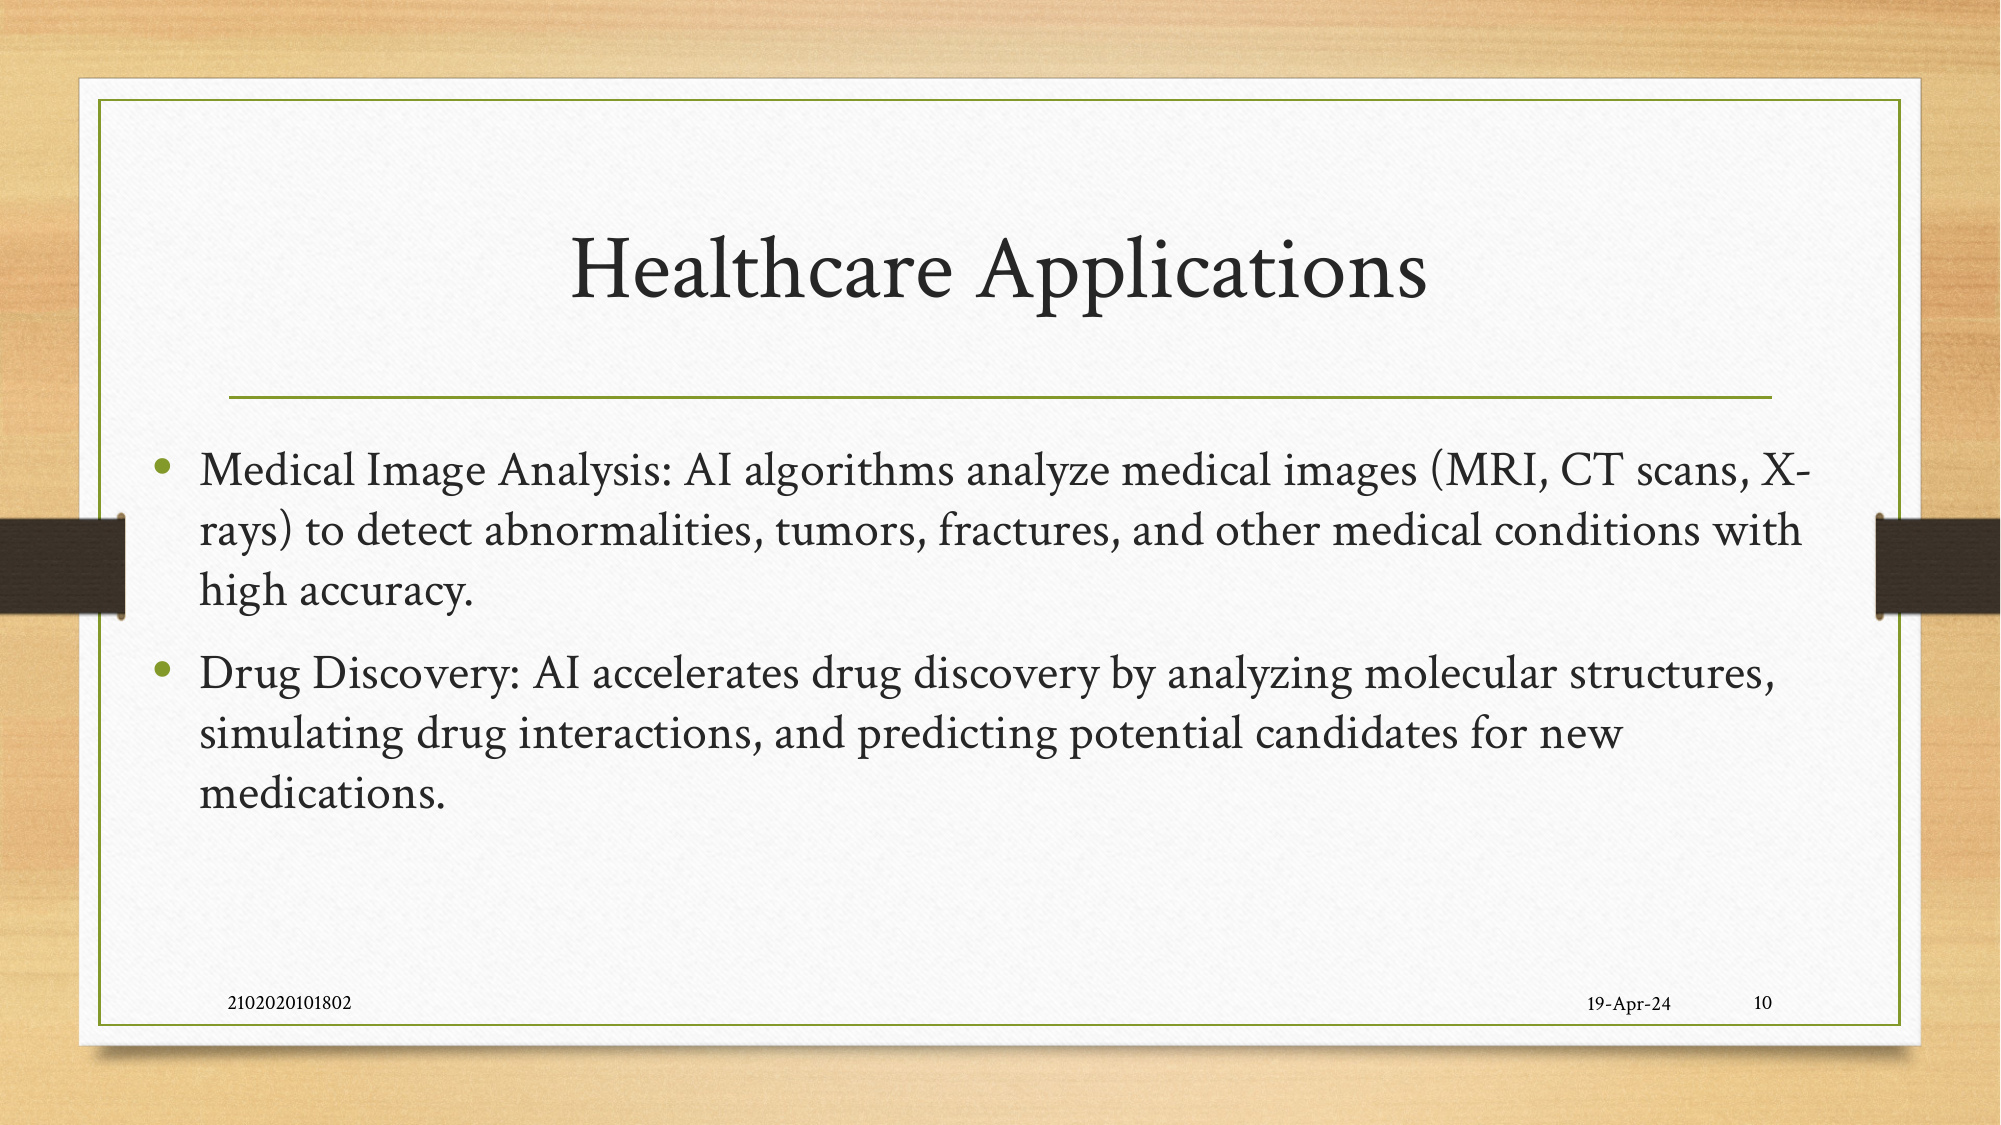

# Healthcare Applications
Medical Image Analysis: AI algorithms analyze medical images (MRI, CT scans, X-rays) to detect abnormalities, tumors, fractures, and other medical conditions with high accuracy.
Drug Discovery: AI accelerates drug discovery by analyzing molecular structures, simulating drug interactions, and predicting potential candidates for new medications.
2102020101802
19-Apr-24
10